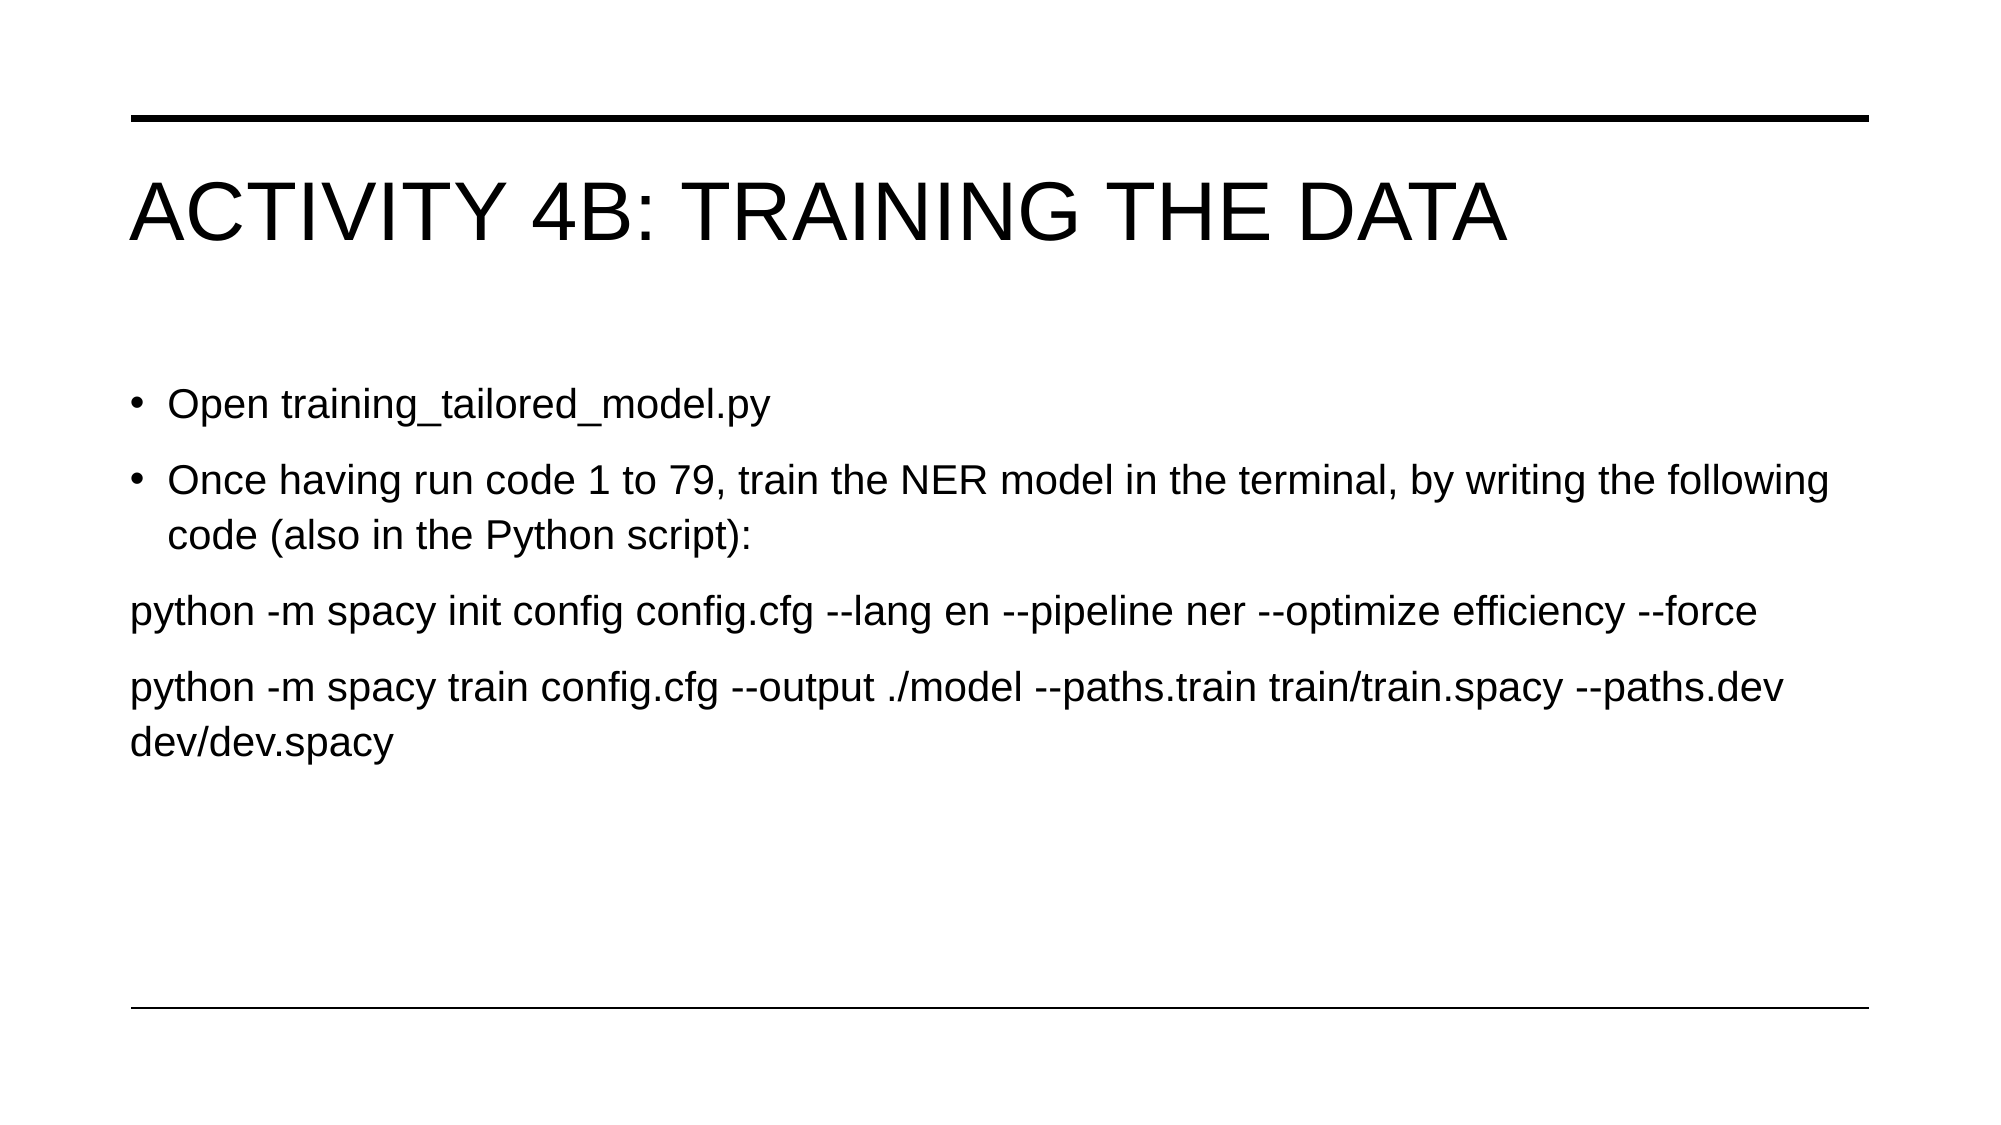

# ACTIVITY 4b: TRAINING THE DATA
Open training_tailored_model.py
Once having run code 1 to 79, train the NER model in the terminal, by writing the following code (also in the Python script):
python -m spacy init config config.cfg --lang en --pipeline ner --optimize efficiency --force
python -m spacy train config.cfg --output ./model --paths.train train/train.spacy --paths.dev dev/dev.spacy